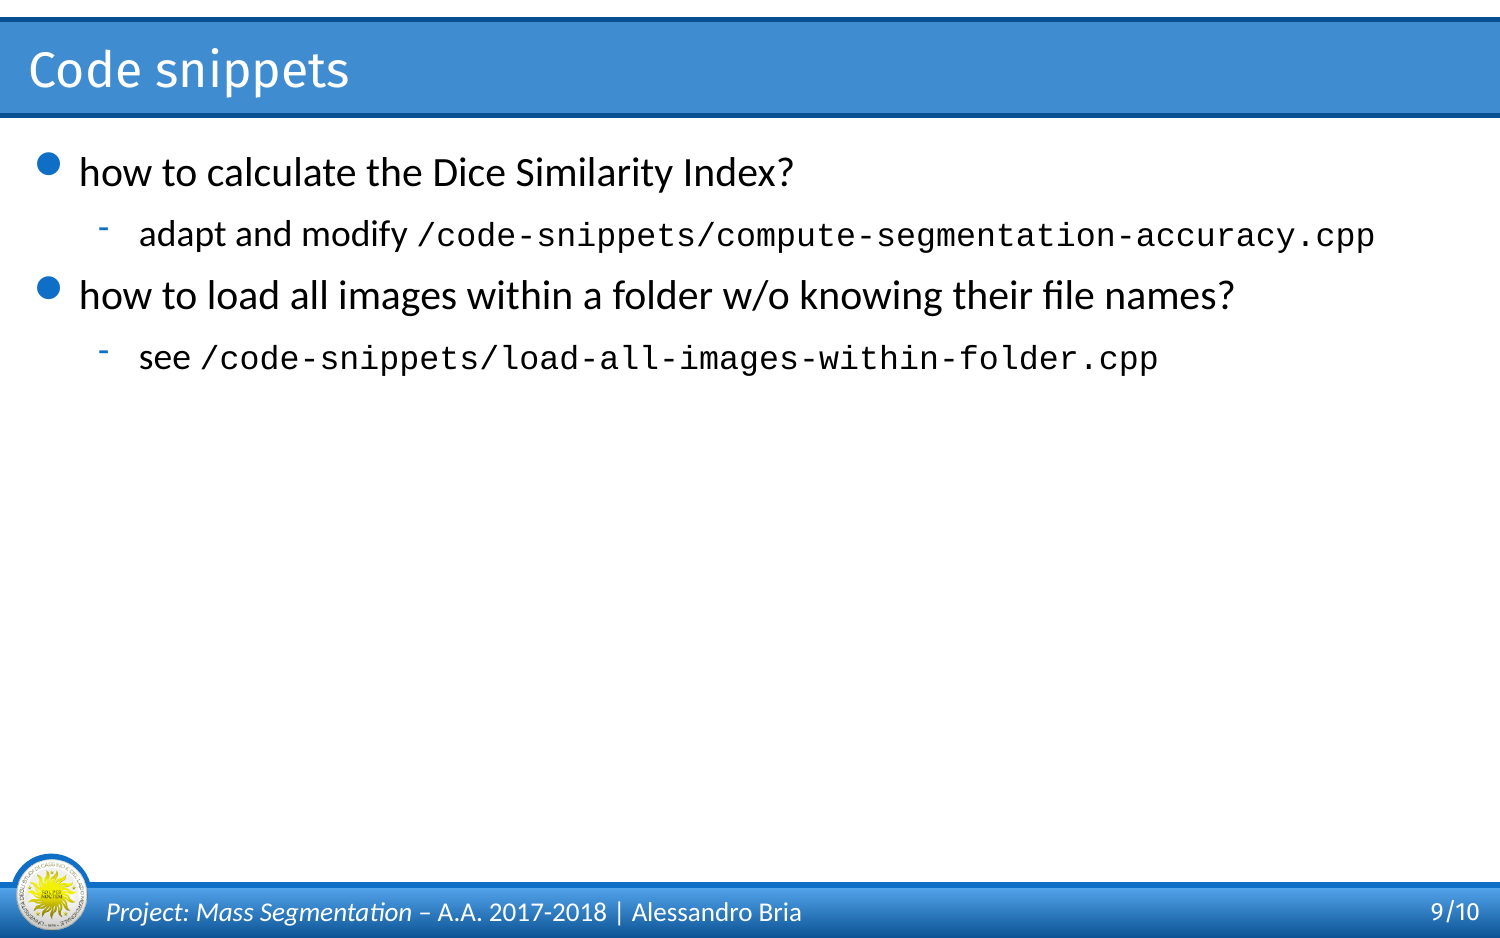

# Code snippets
how to calculate the Dice Similarity Index?
adapt and modify /code-snippets/compute-segmentation-accuracy.cpp
how to load all images within a folder w/o knowing their file names?
see /code-snippets/load-all-images-within-folder.cpp